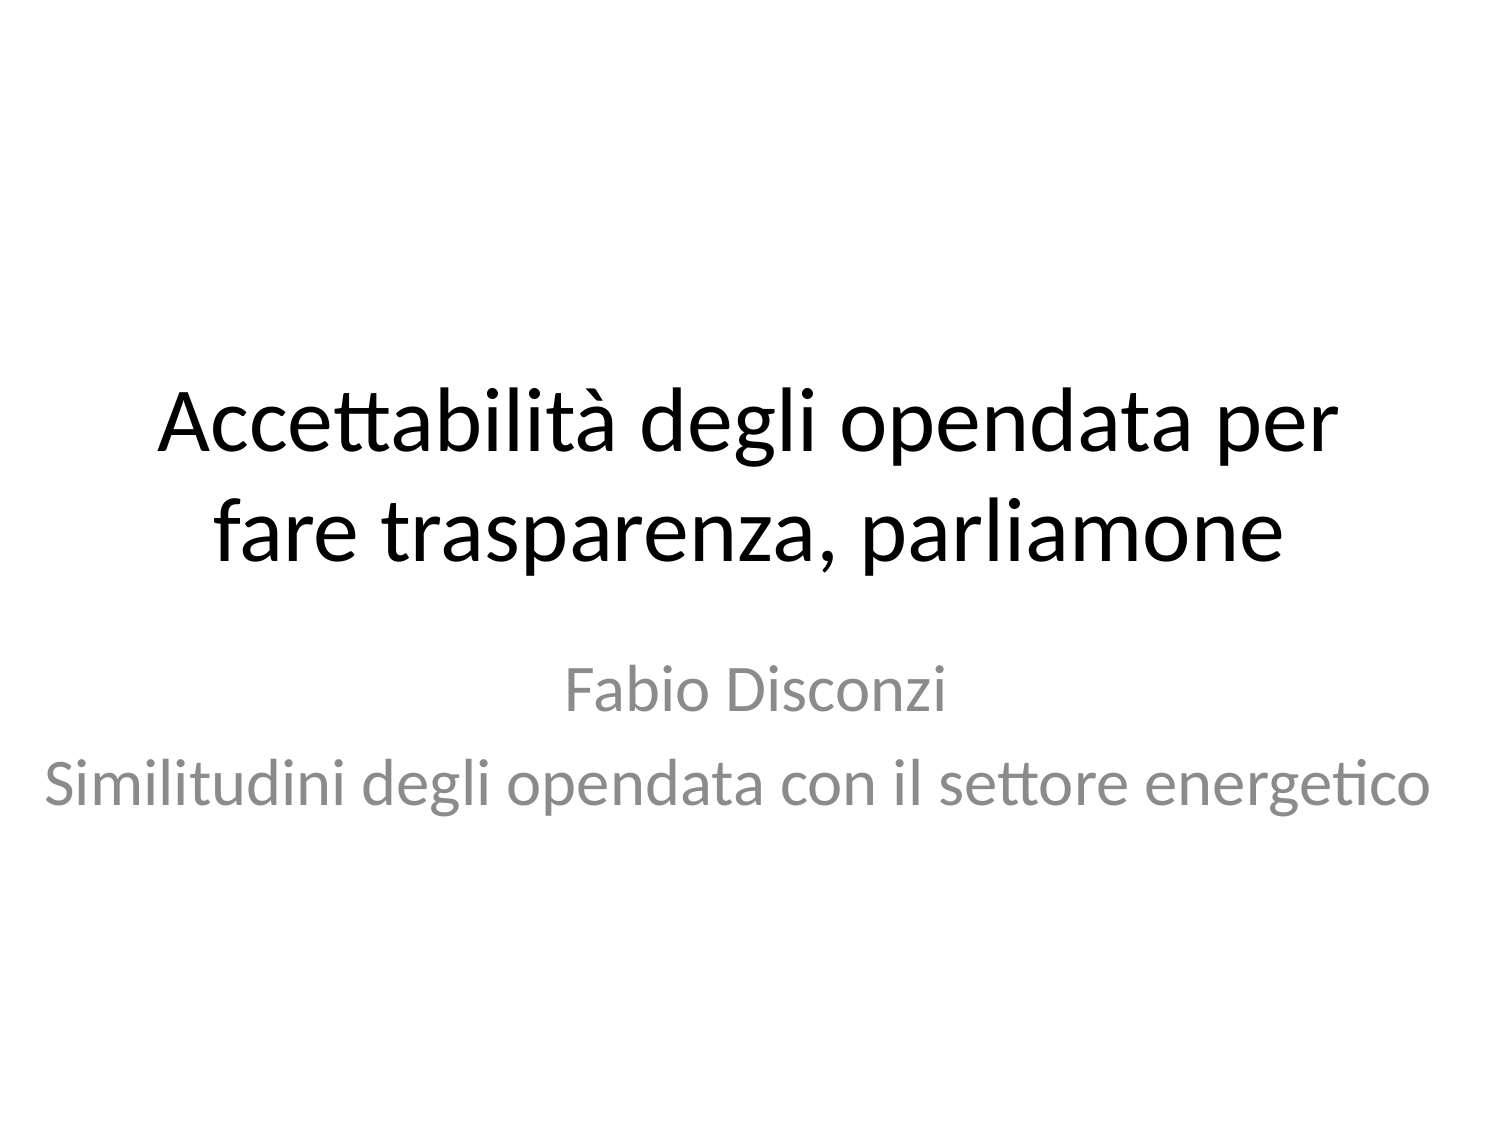

# Accettabilità degli opendata per fare trasparenza, parliamone
Fabio Disconzi
Similitudini degli opendata con il settore energetico